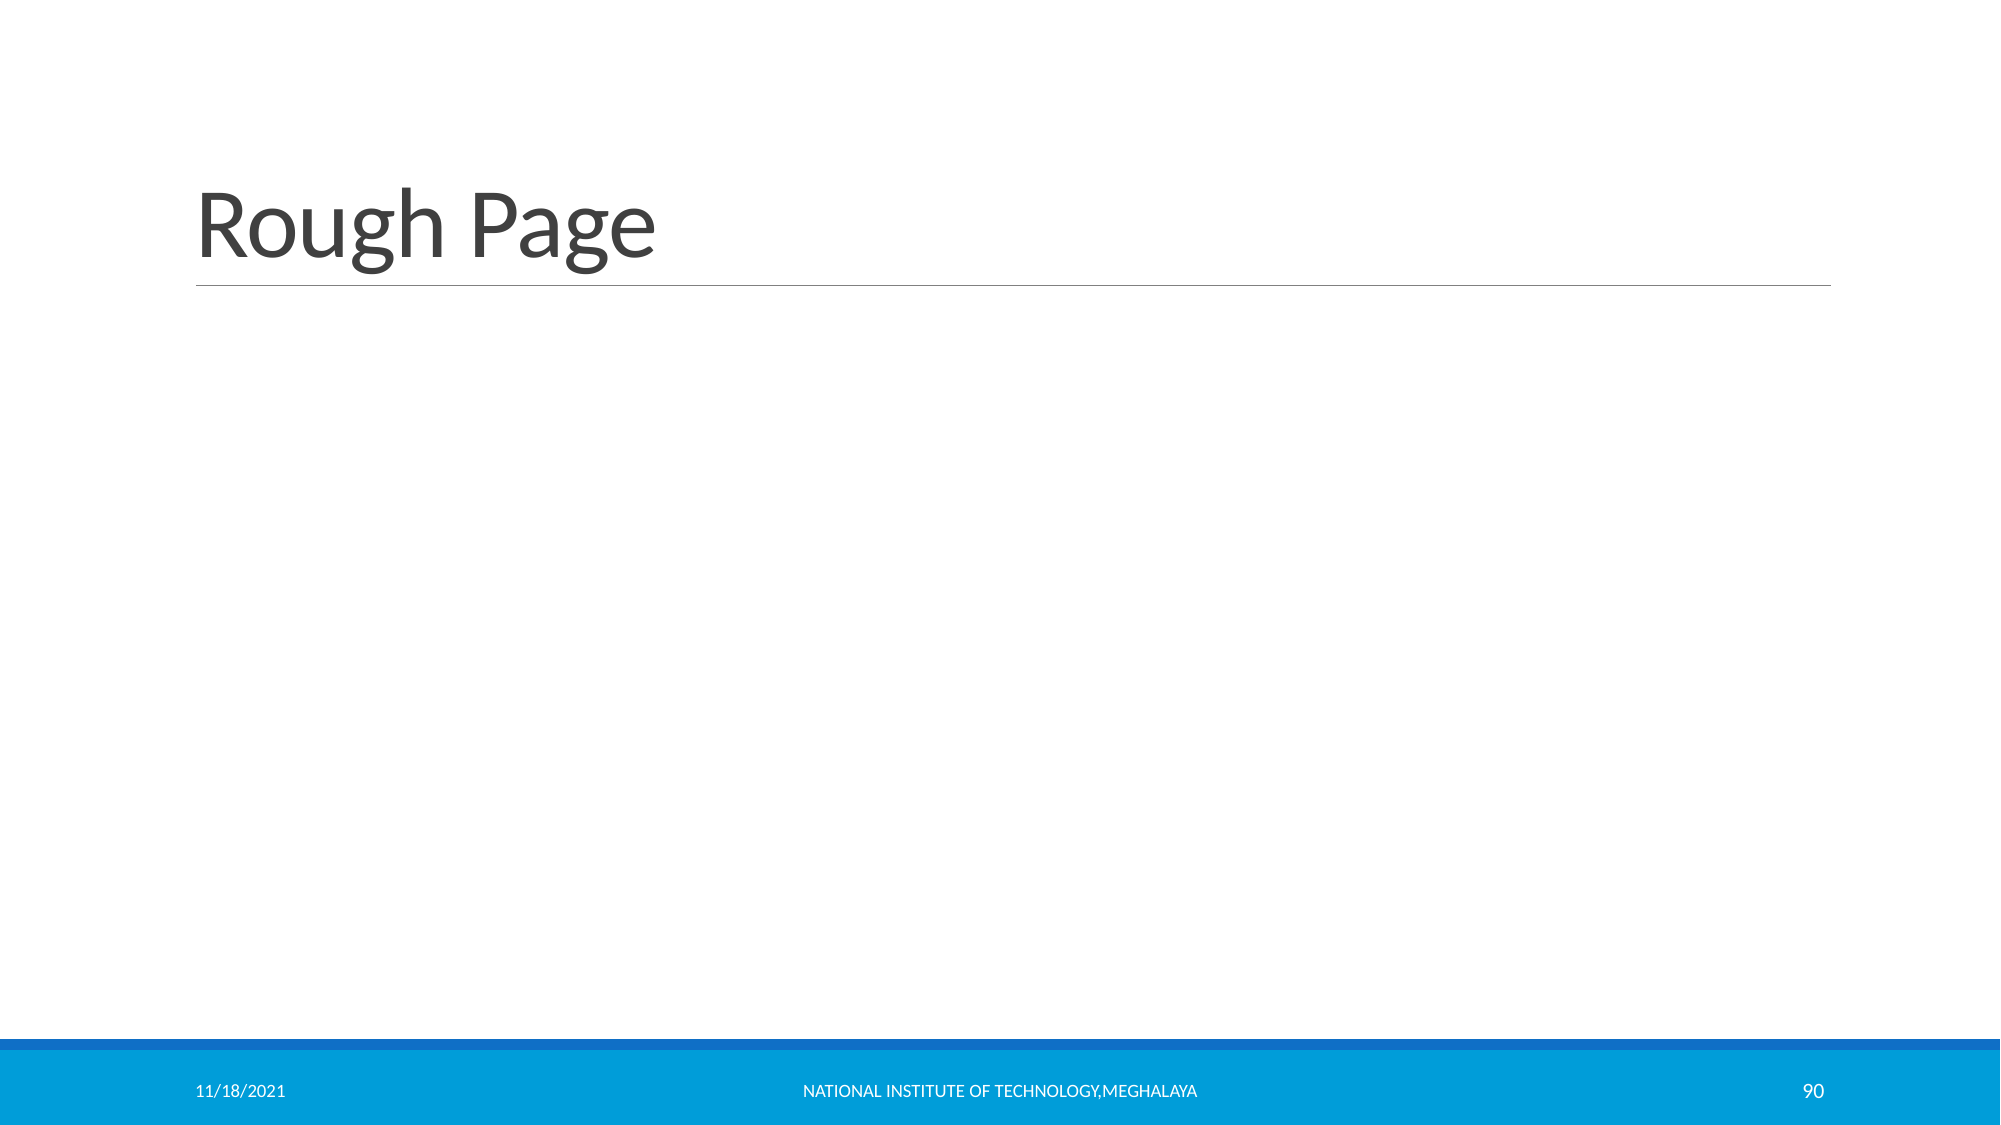

# Rough Page
11/18/2021
National Institute of Technology,Meghalaya
90